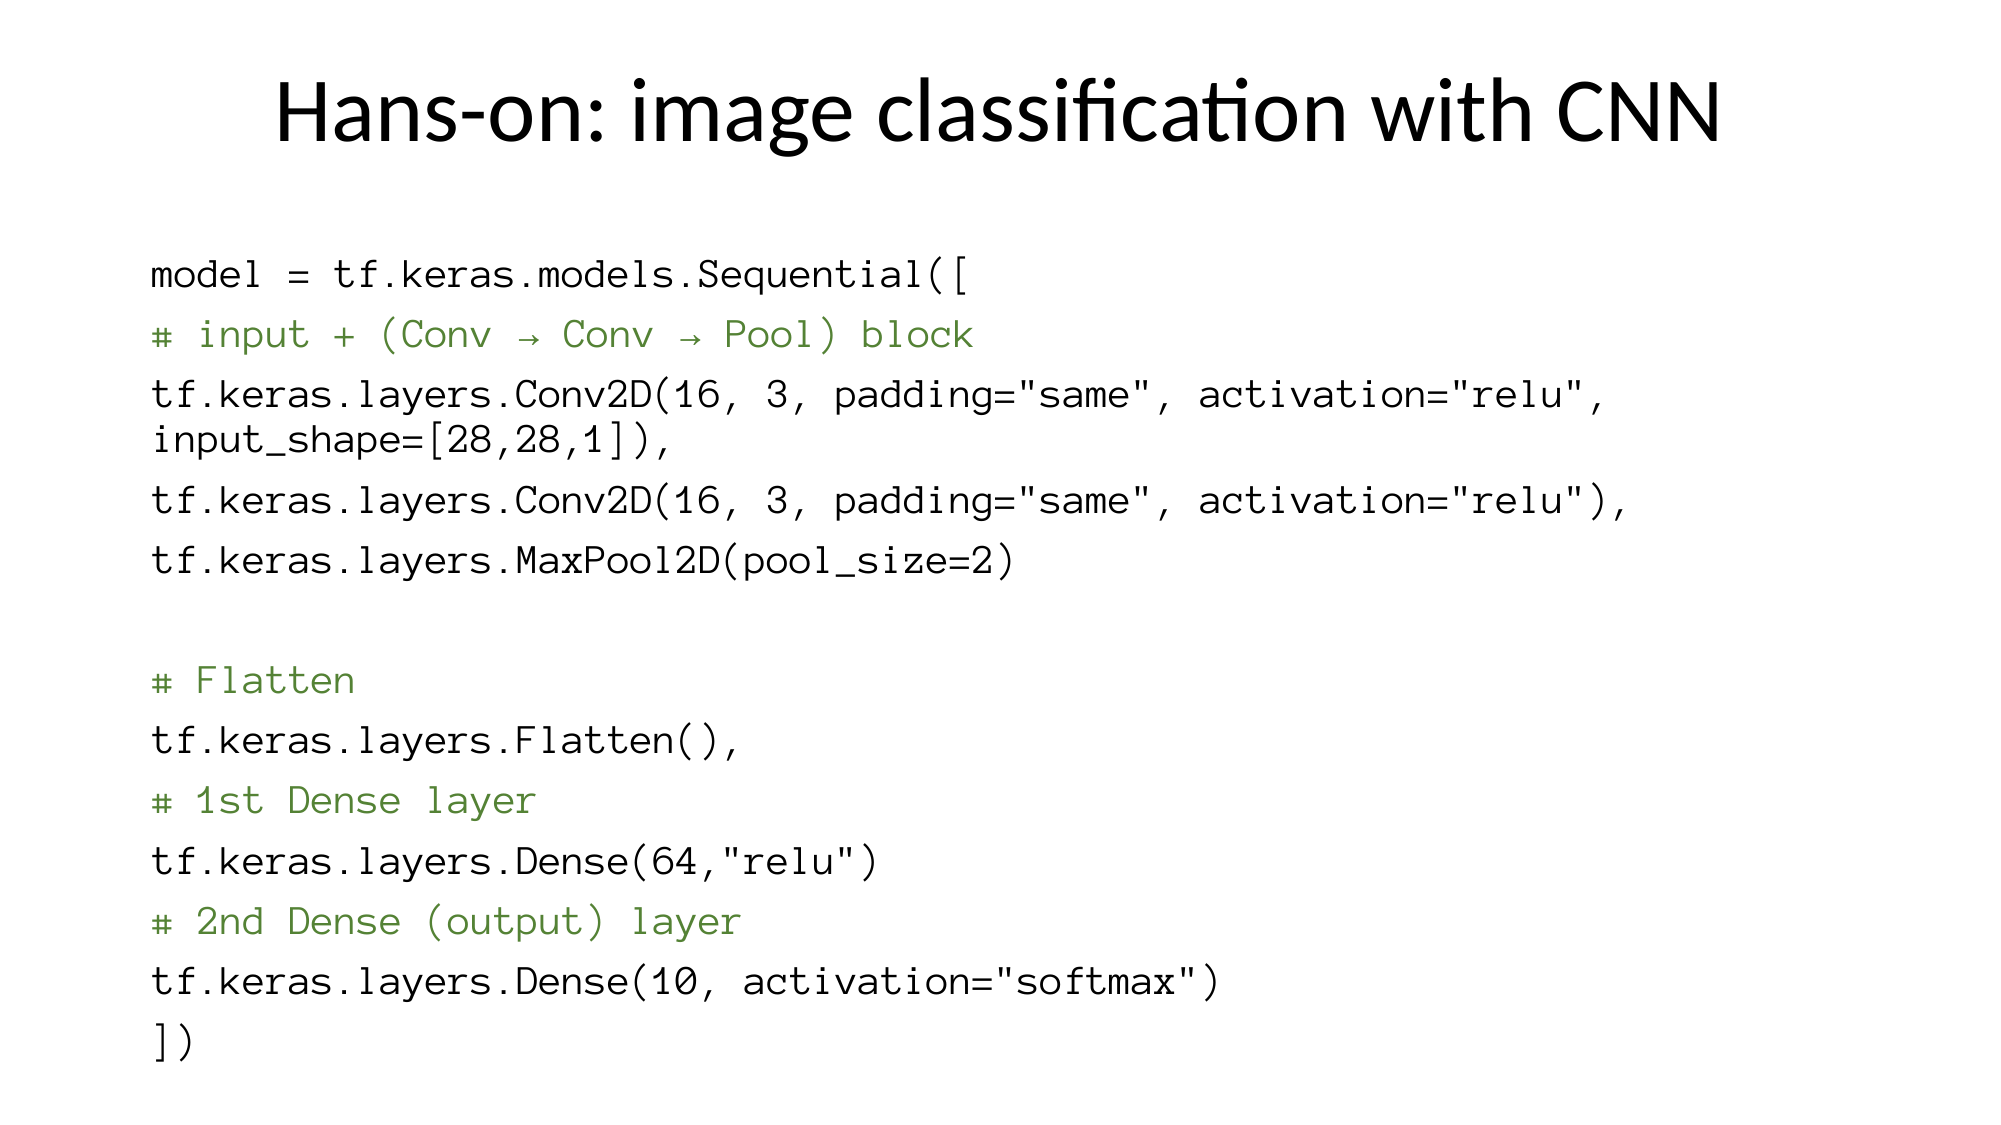

# Hans-on: image classification with CNN
model = tf.keras.models.Sequential([
# input + (Conv → Conv → Pool) block
tf.keras.layers.Conv2D(16, 3, padding="same", activation="relu", input_shape=[28,28,1]),
tf.keras.layers.Conv2D(16, 3, padding="same", activation="relu"),
tf.keras.layers.MaxPool2D(pool_size=2)

# Flatten
tf.keras.layers.Flatten(),
# 1st Dense layer
tf.keras.layers.Dense(64,"relu")
# 2nd Dense (output) layer
tf.keras.layers.Dense(10, activation="softmax")
])